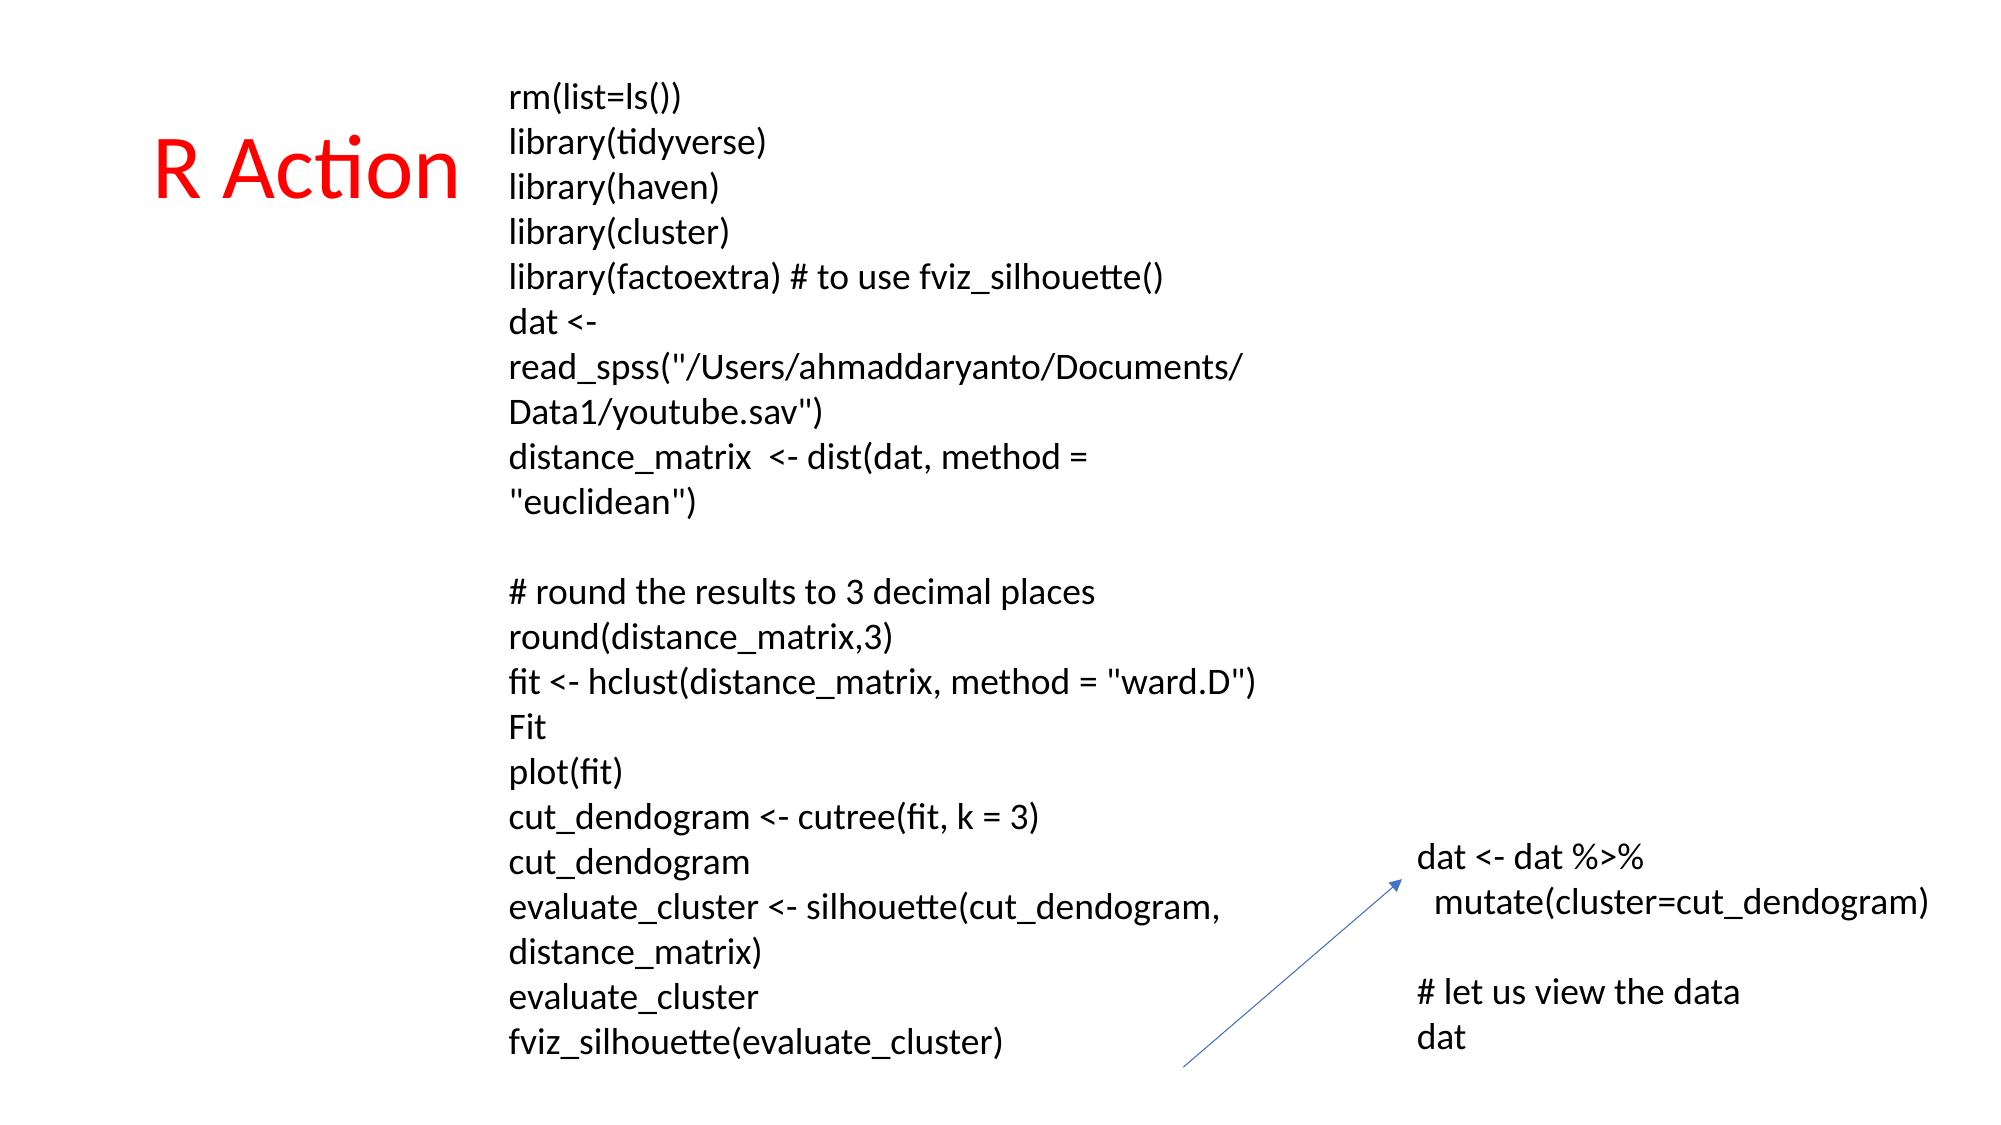

# R Action
rm(list=ls())
library(tidyverse)
library(haven)
library(cluster)
library(factoextra) # to use fviz_silhouette()
dat <- read_spss("/Users/ahmaddaryanto/Documents/Data1/youtube.sav")
distance_matrix  <- dist(dat, method = "euclidean")

# round the results to 3 decimal places
round(distance_matrix,3)
fit <- hclust(distance_matrix, method = "ward.D")
Fit
plot(fit)
cut_dendogram <- cutree(fit, k = 3)
cut_dendogram
evaluate_cluster <- silhouette(cut_dendogram, distance_matrix)
evaluate_cluster
fviz_silhouette(evaluate_cluster)
dat <- dat %>%
  mutate(cluster=cut_dendogram)

# let us view the data
dat